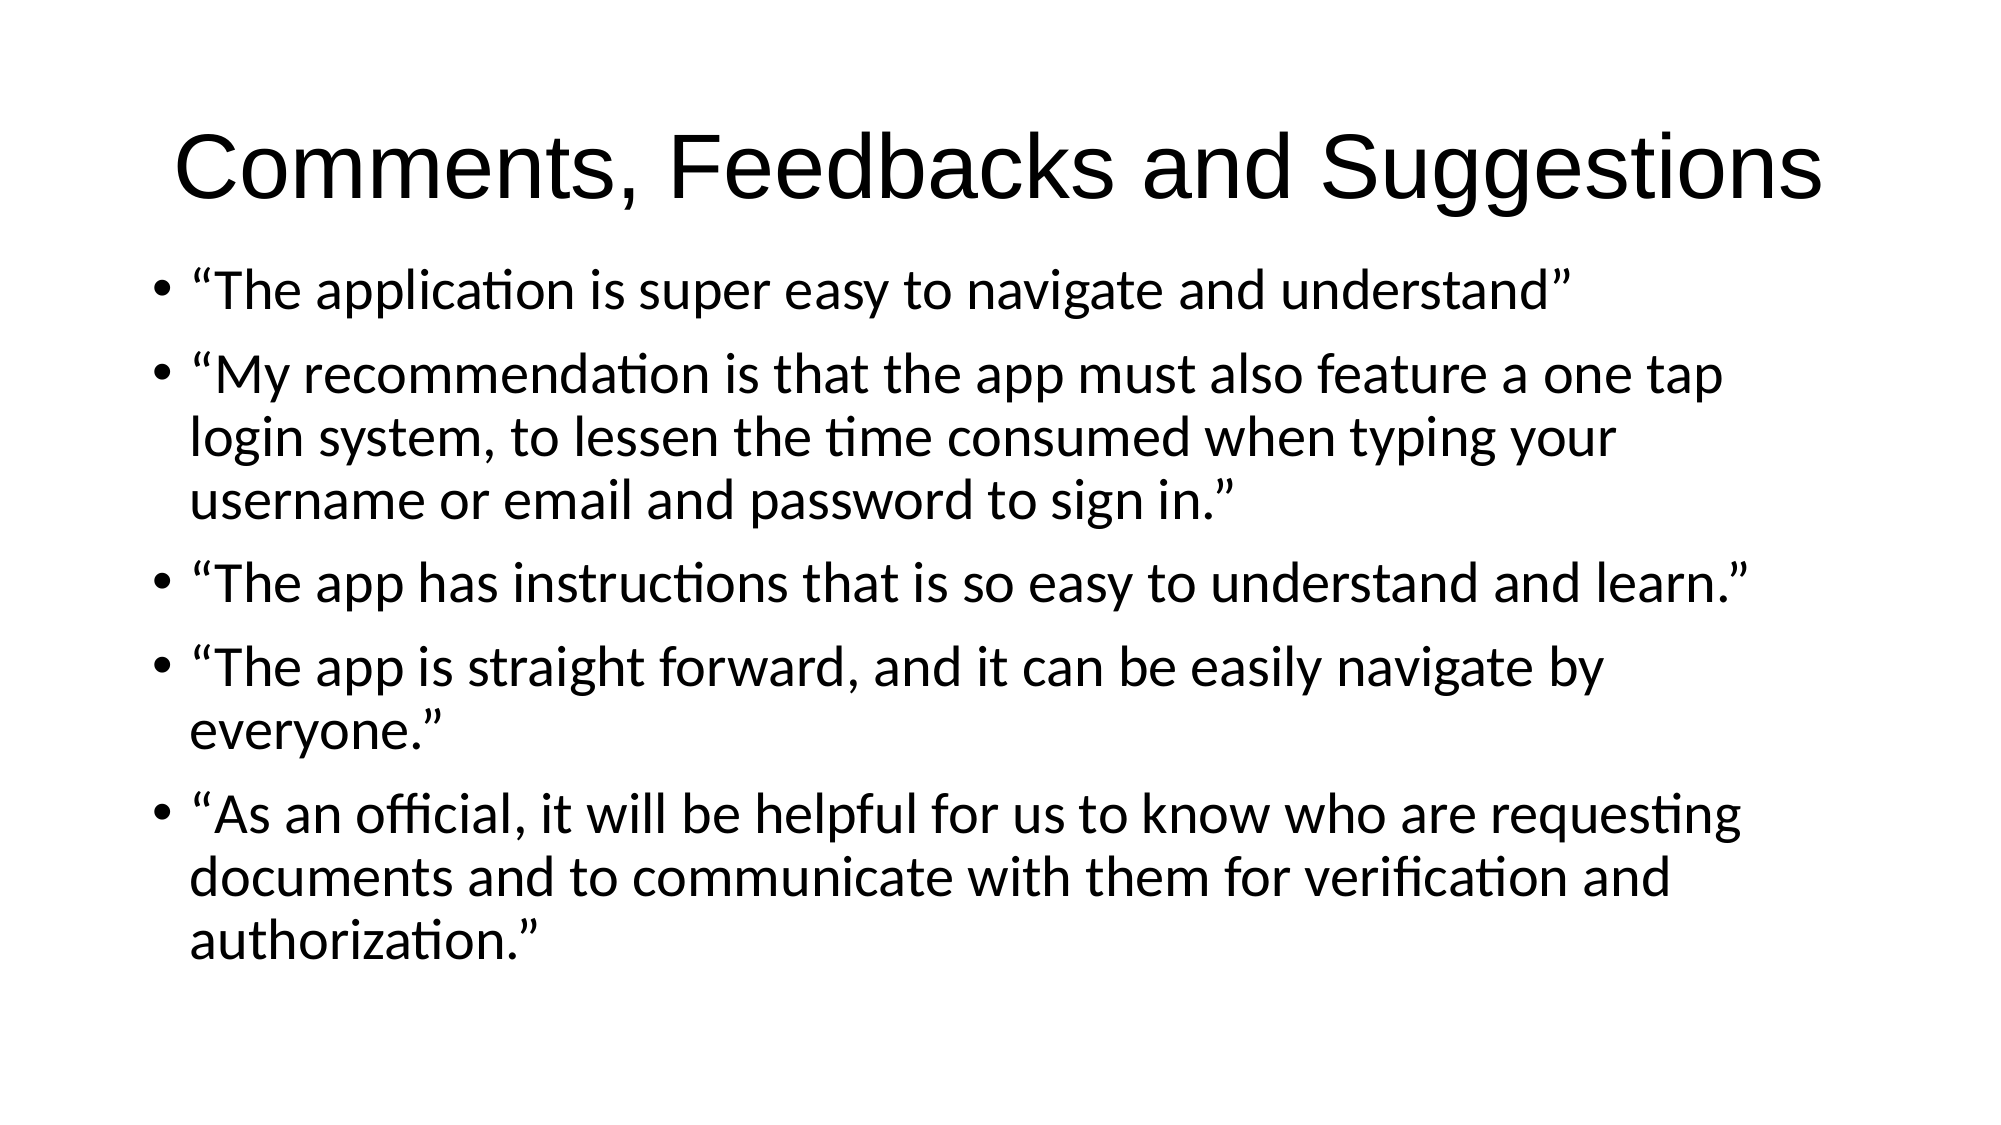

# Comments, Feedbacks and Suggestions
“The application is super easy to navigate and understand”
“My recommendation is that the app must also feature a one tap login system, to lessen the time consumed when typing your username or email and password to sign in.”
“The app has instructions that is so easy to understand and learn.”
“The app is straight forward, and it can be easily navigate by everyone.”
“As an official, it will be helpful for us to know who are requesting documents and to communicate with them for verification and authorization.”